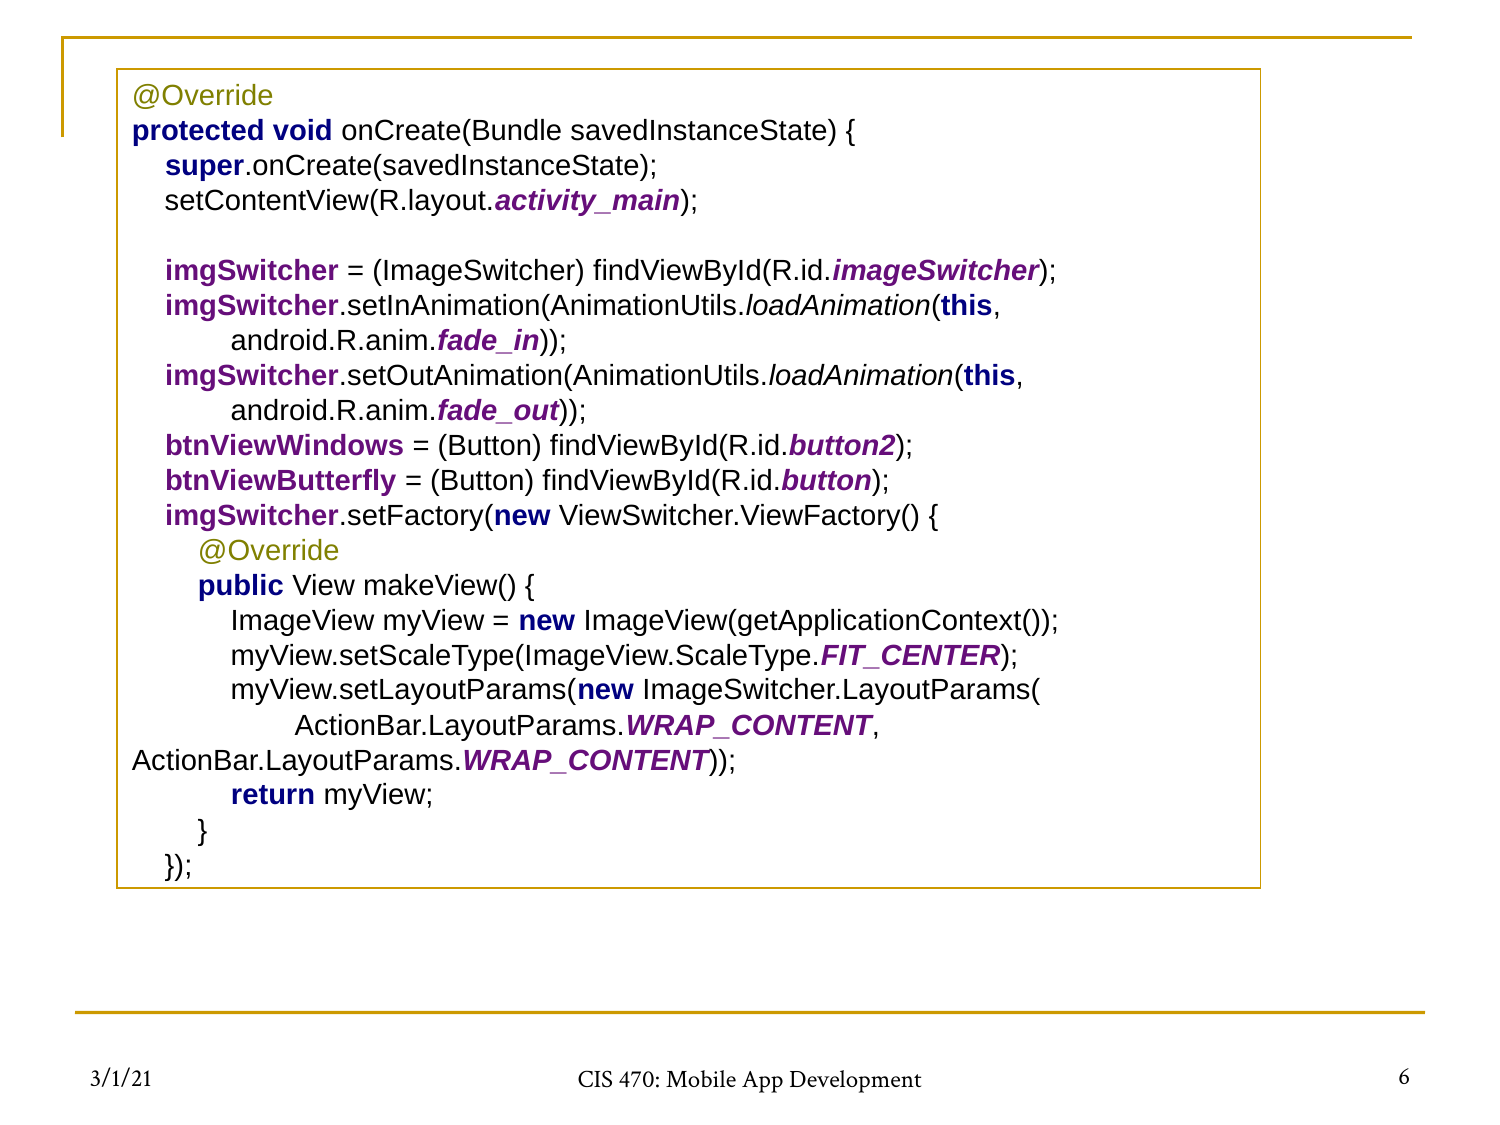

@Override
protected void onCreate(Bundle savedInstanceState) {
    super.onCreate(savedInstanceState);
    setContentView(R.layout.activity_main);
    imgSwitcher = (ImageSwitcher) findViewById(R.id.imageSwitcher);
    imgSwitcher.setInAnimation(AnimationUtils.loadAnimation(this,
            android.R.anim.fade_in));
    imgSwitcher.setOutAnimation(AnimationUtils.loadAnimation(this,
            android.R.anim.fade_out));
    btnViewWindows = (Button) findViewById(R.id.button2);
    btnViewButterfly = (Button) findViewById(R.id.button);
    imgSwitcher.setFactory(new ViewSwitcher.ViewFactory() {
        @Override
        public View makeView() {
            ImageView myView = new ImageView(getApplicationContext());
            myView.setScaleType(ImageView.ScaleType.FIT_CENTER);
            myView.setLayoutParams(new ImageSwitcher.LayoutParams(
                    ActionBar.LayoutParams.WRAP_CONTENT, 	ActionBar.LayoutParams.WRAP_CONTENT));
            return myView;
        }
    });
3/1/21
6
CIS 470: Mobile App Development